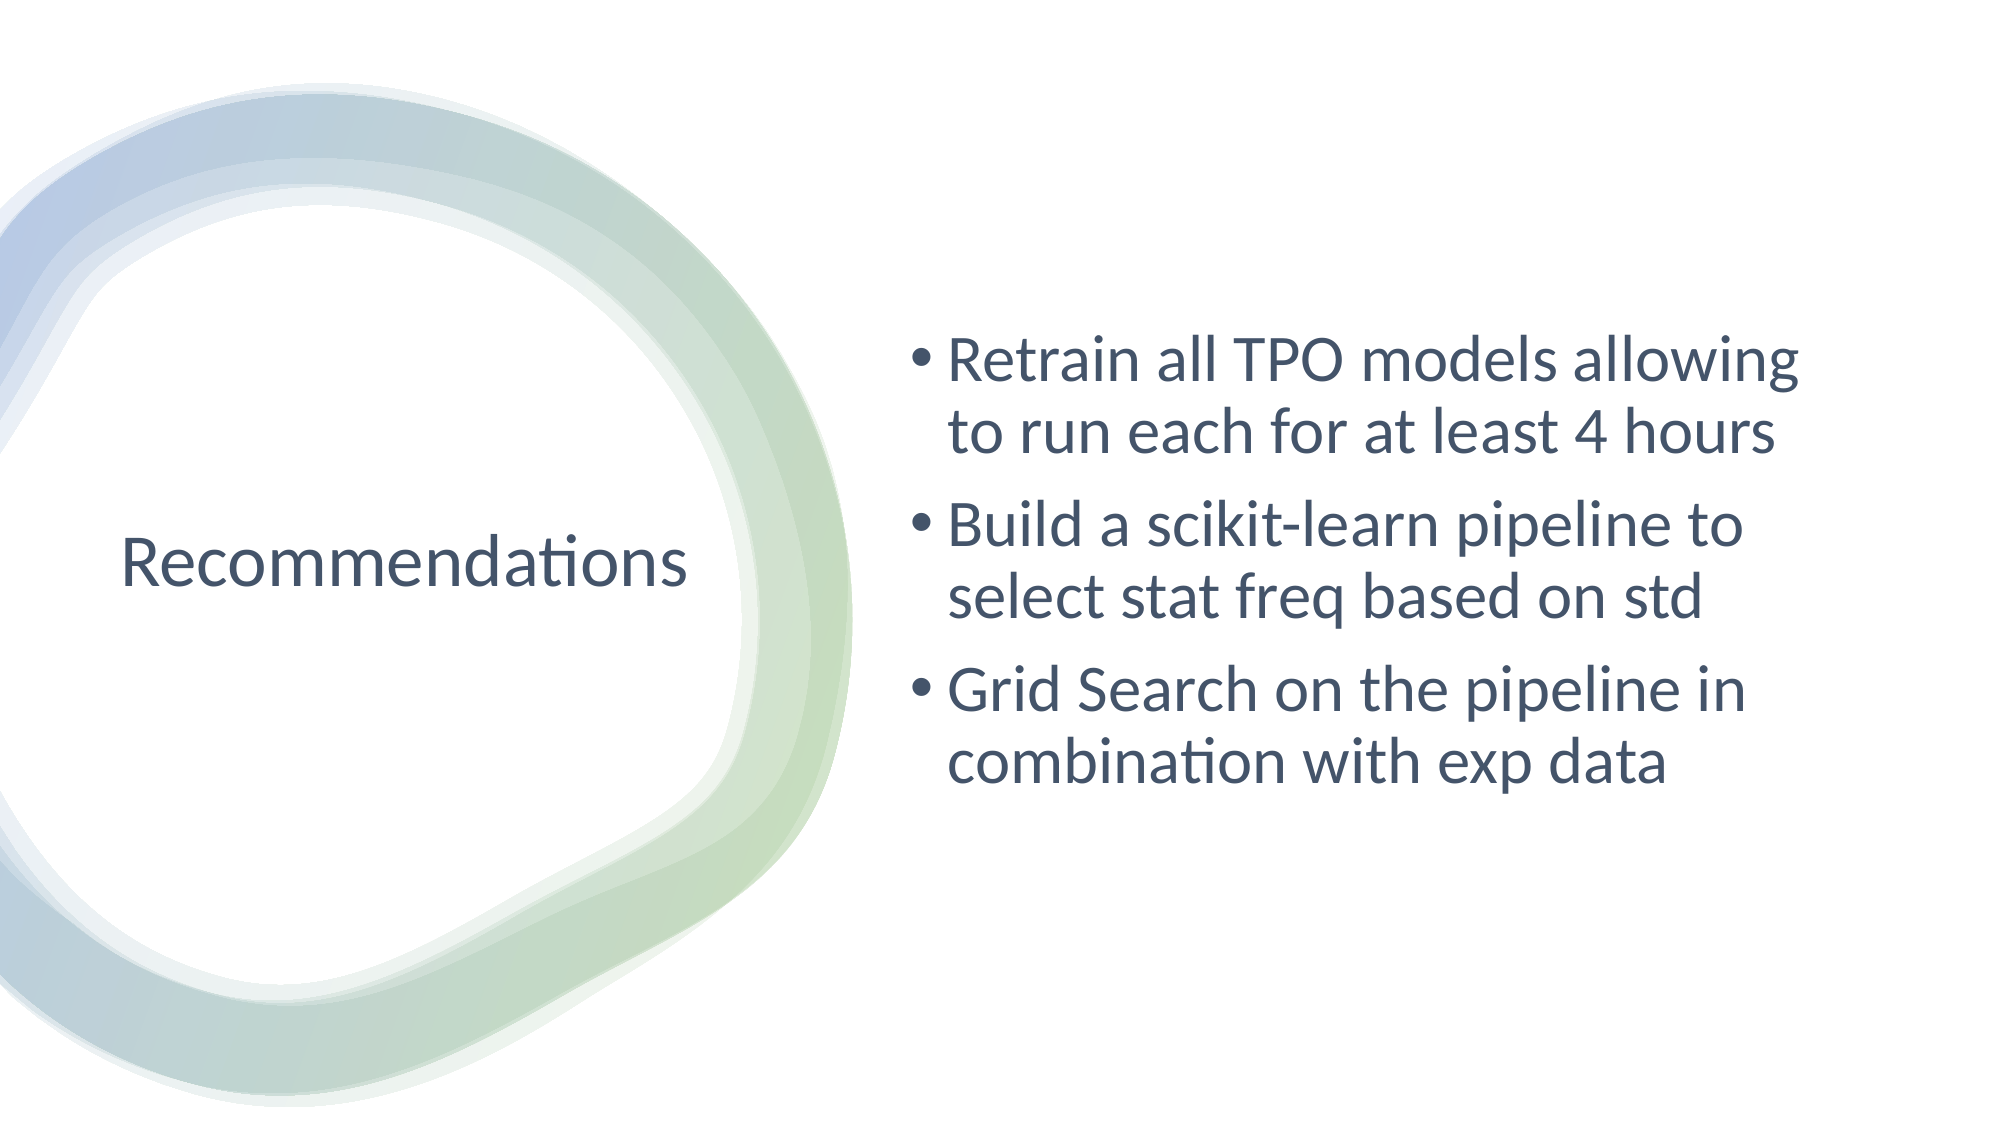

Retrain all TPO models allowing to run each for at least 4 hours
Build a scikit-learn pipeline to select stat freq based on std
Grid Search on the pipeline in combination with exp data
# Recommendations